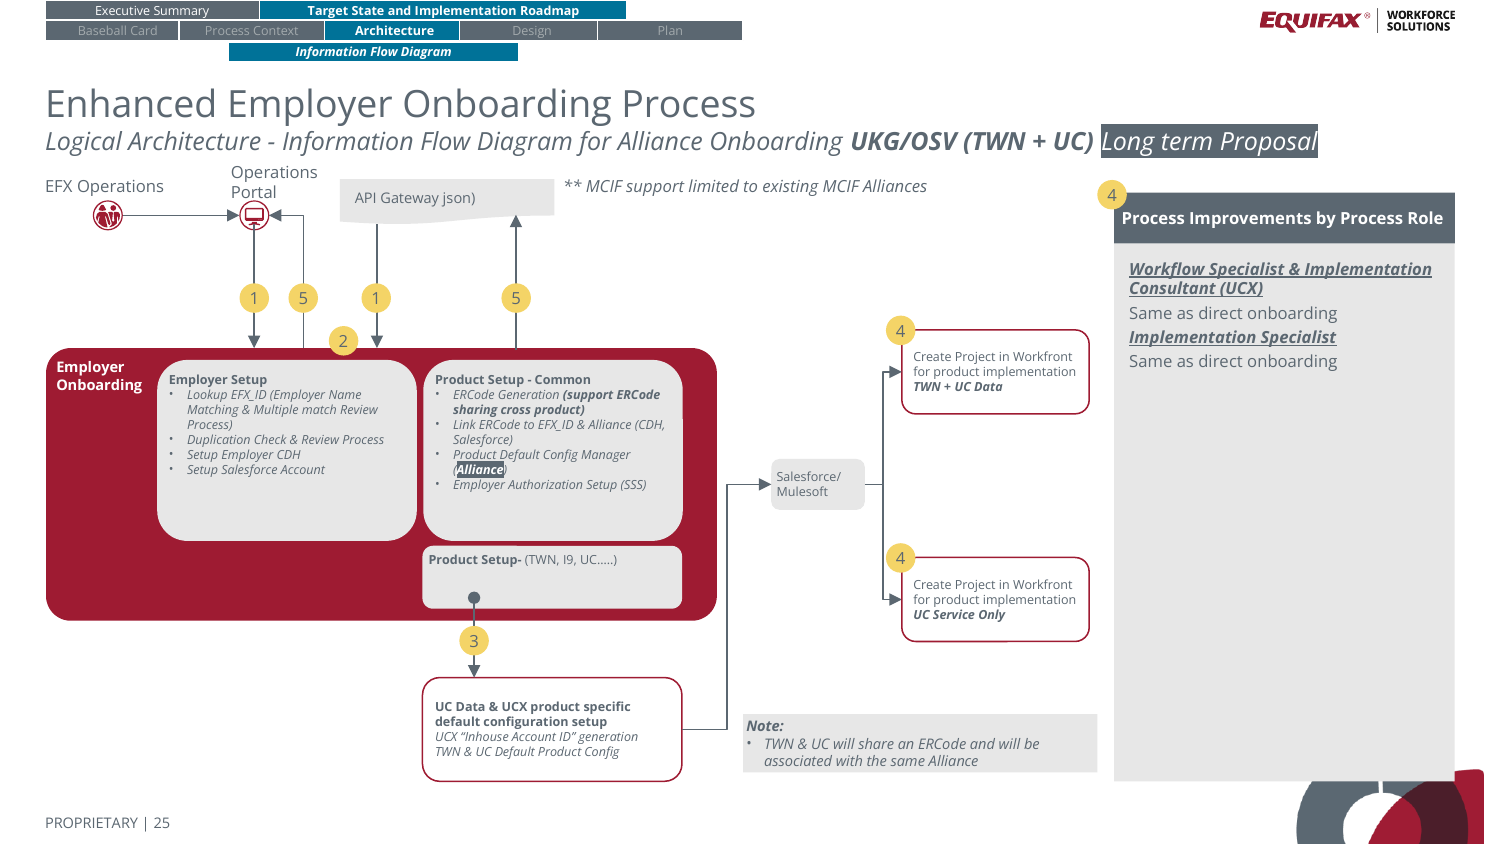

Executive Summary
Target State and Implementation Roadmap
Baseball Card
Process Context
Architecture
Design
Plan
Information Flow Diagram
# Enhanced Employer Onboarding Process
Logical Architecture - Information Flow Diagram for Alliance Onboarding UKG/OSV (TWN + UC) Long term Proposal
Operations Portal
EFX Operations
** MCIF support limited to existing MCIF Alliances
API Gateway json)
4
Process Improvements by Process Role

Workflow Specialist & Implementation Consultant (UCX)
Same as direct onboarding
Implementation Specialist
Same as direct onboarding
1
5
1
5
4
Create Project in Workfront for product implementation
TWN + UC Data
2
Employer
Onboarding

Employer Setup
Lookup EFX_ID (Employer Name Matching & Multiple match Review Process)
Duplication Check & Review Process
Setup Employer CDH
Setup Salesforce Account
Product Setup - Common
ERCode Generation (support ERCode sharing cross product)
Link ERCode to EFX_ID & Alliance (CDH, Salesforce)
Product Default Config Manager (Alliance)
Employer Authorization Setup (SSS)
Salesforce/
Mulesoft
4
Create Project in Workfront for product implementation
UC Service Only
Product Setup- (TWN, I9, UC…..)

3
UC Data & UCX product specific default configuration setup
UCX “Inhouse Account ID” generation
TWN & UC Default Product Config

Note:
TWN & UC will share an ERCode and will be associated with the same Alliance